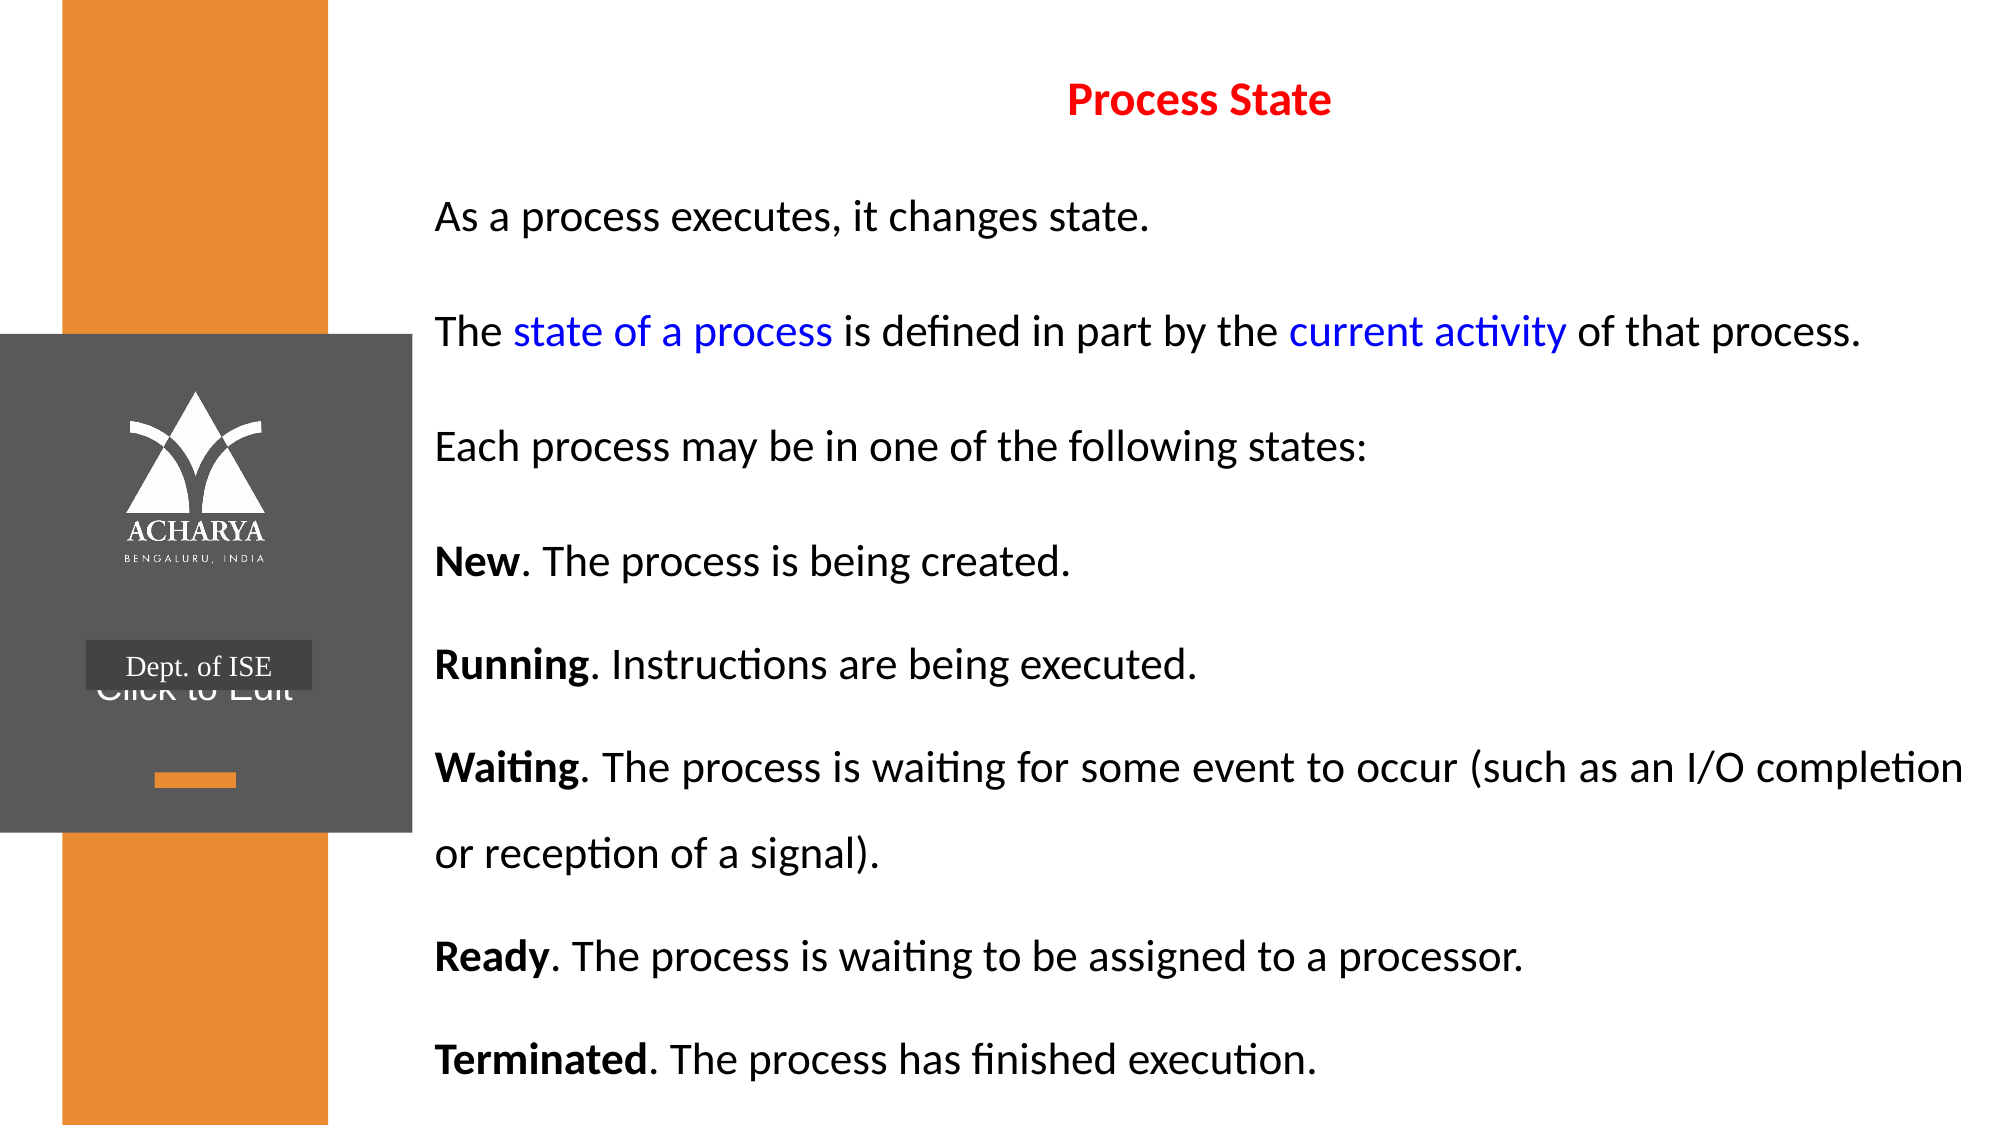

Process State
As a process executes, it changes state.
The state of a process is defined in part by the current activity of that process.
Each process may be in one of the following states:
New. The process is being created.
Running. Instructions are being executed.
Waiting. The process is waiting for some event to occur (such as an I/O completion or reception of a signal).
Ready. The process is waiting to be assigned to a processor.
Terminated. The process has finished execution.

Dept. of ISE